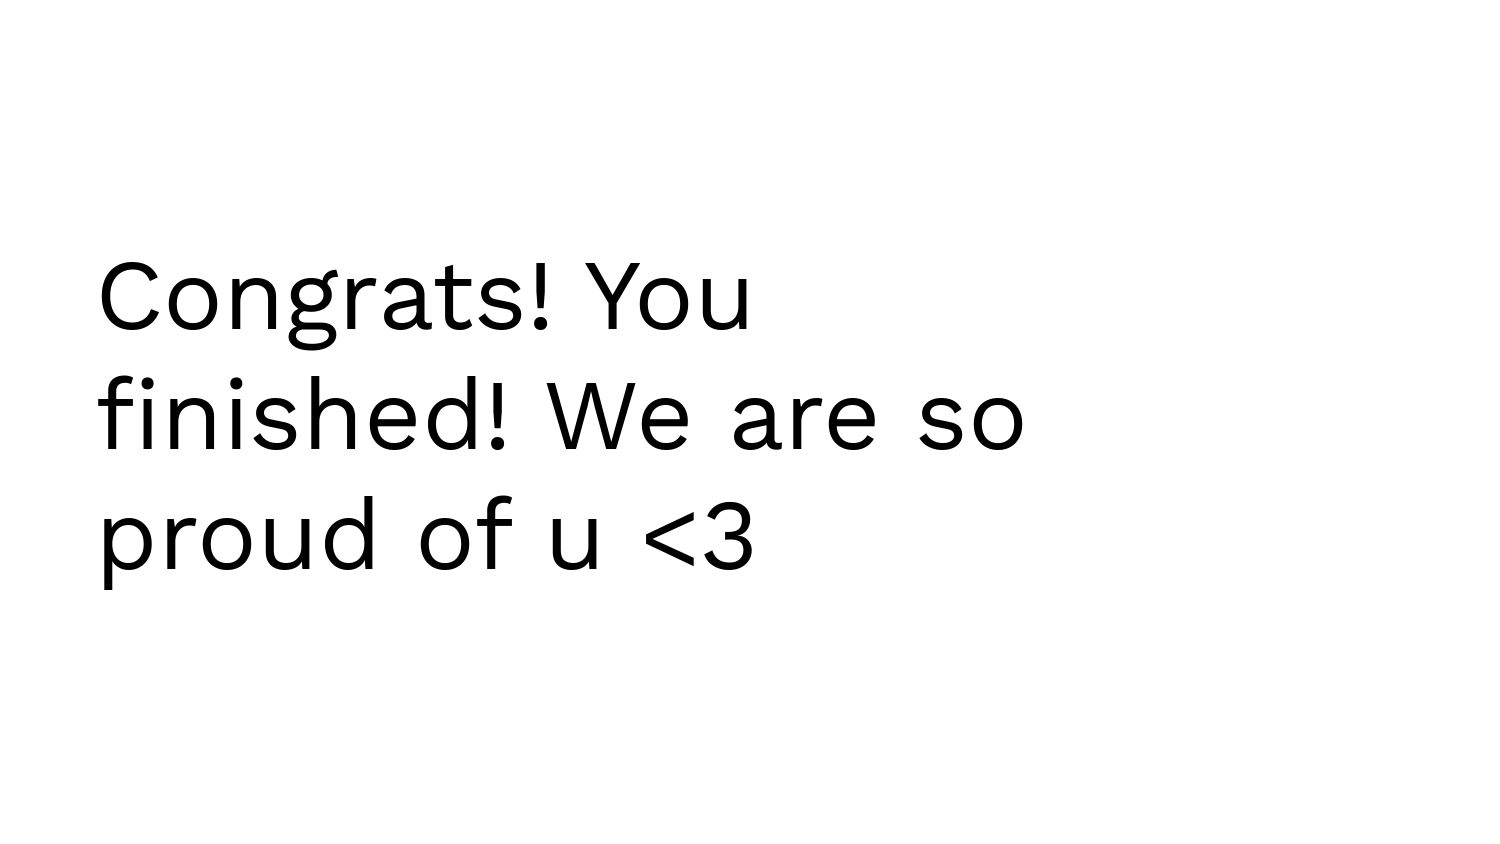

# Congrats! You finished! We are so proud of u <3